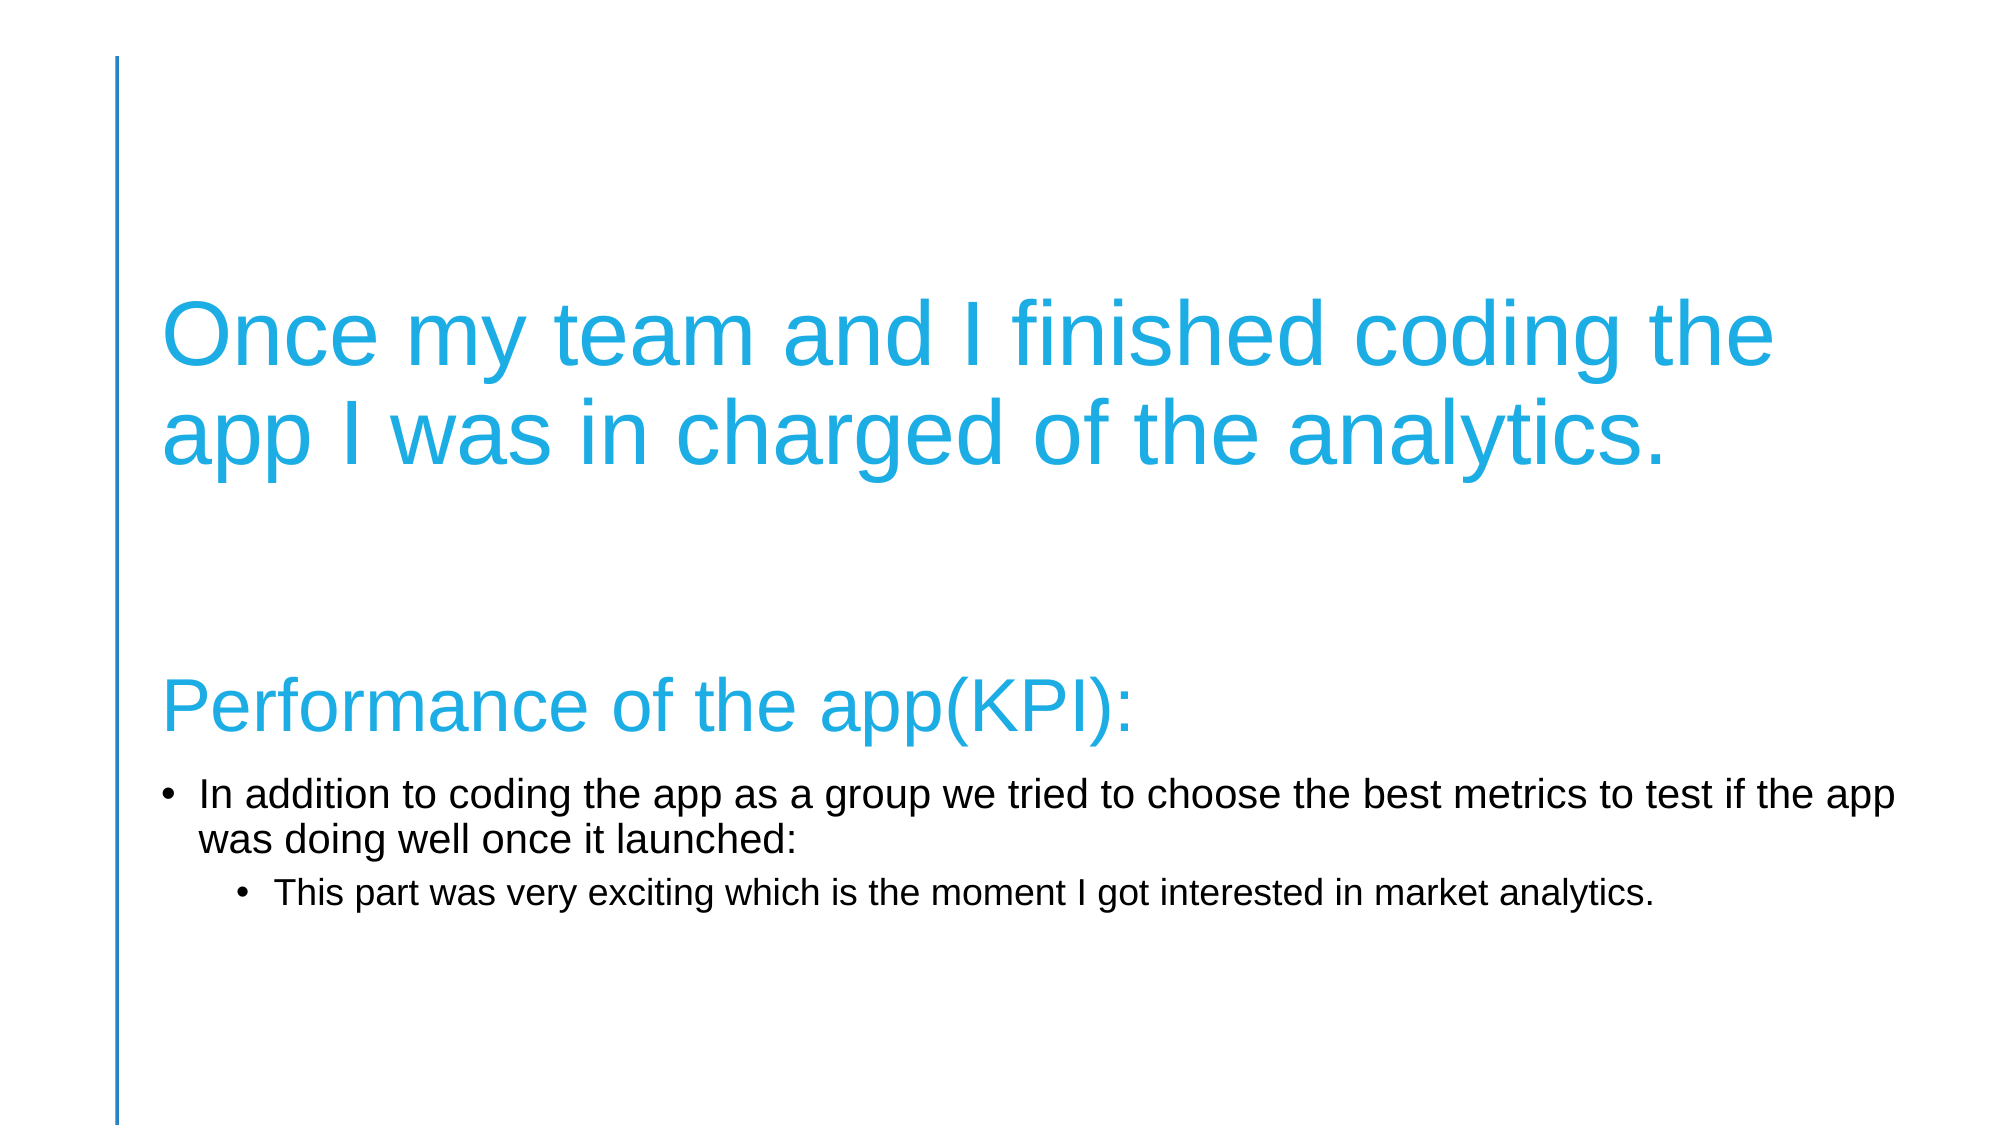

Once my team and I finished coding the app I was in charged of the analytics.
Performance of the app(KPI):
In addition to coding the app as a group we tried to choose the best metrics to test if the app was doing well once it launched:
This part was very exciting which is the moment I got interested in market analytics.